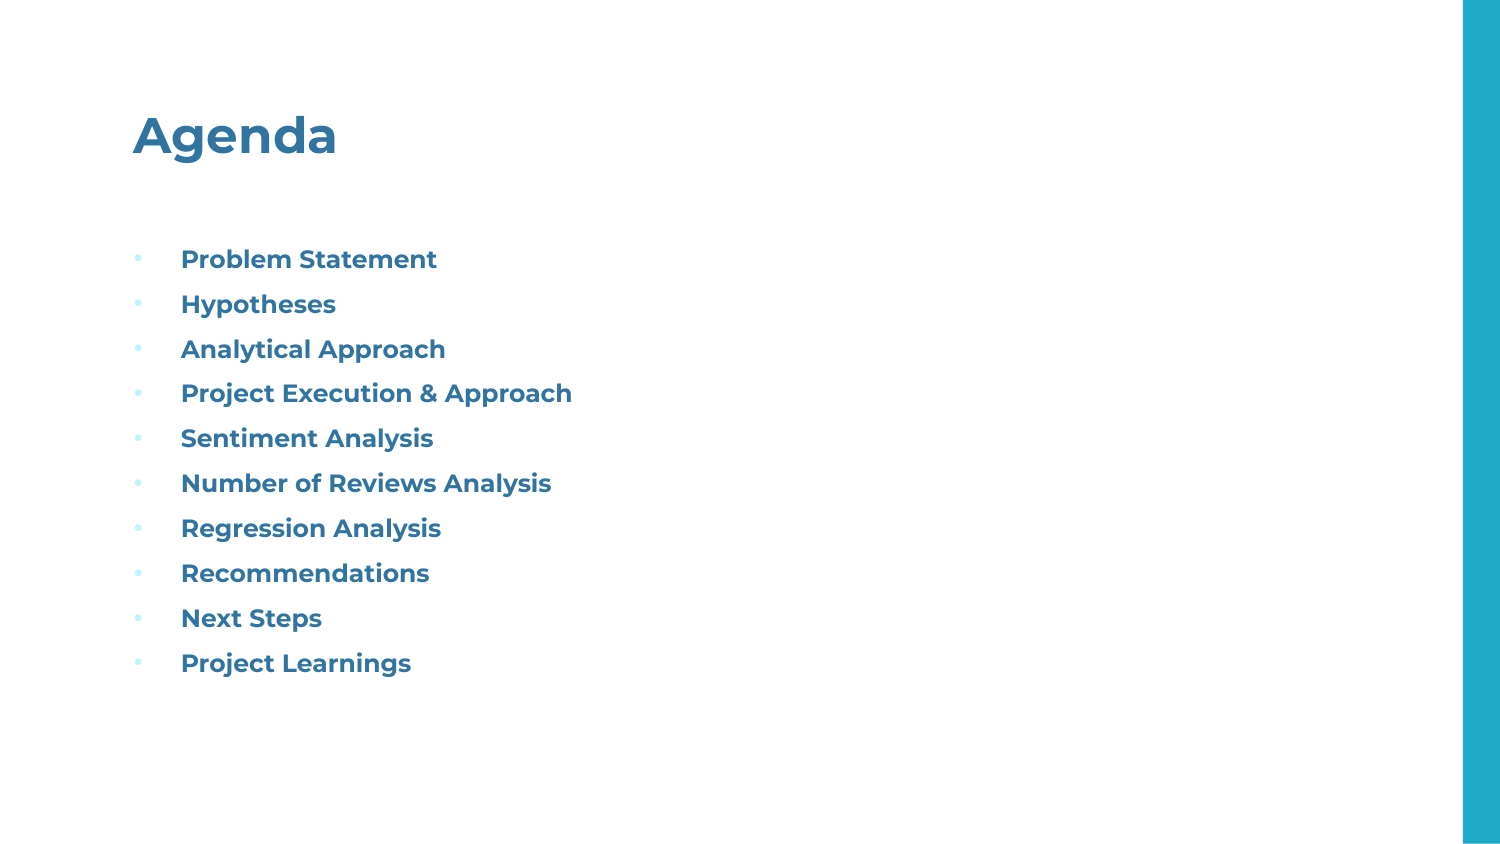

# Agenda
Problem Statement
Hypotheses
Analytical Approach
Project Execution & Approach
Sentiment Analysis
Number of Reviews Analysis
Regression Analysis
Recommendations
Next Steps
Project Learnings